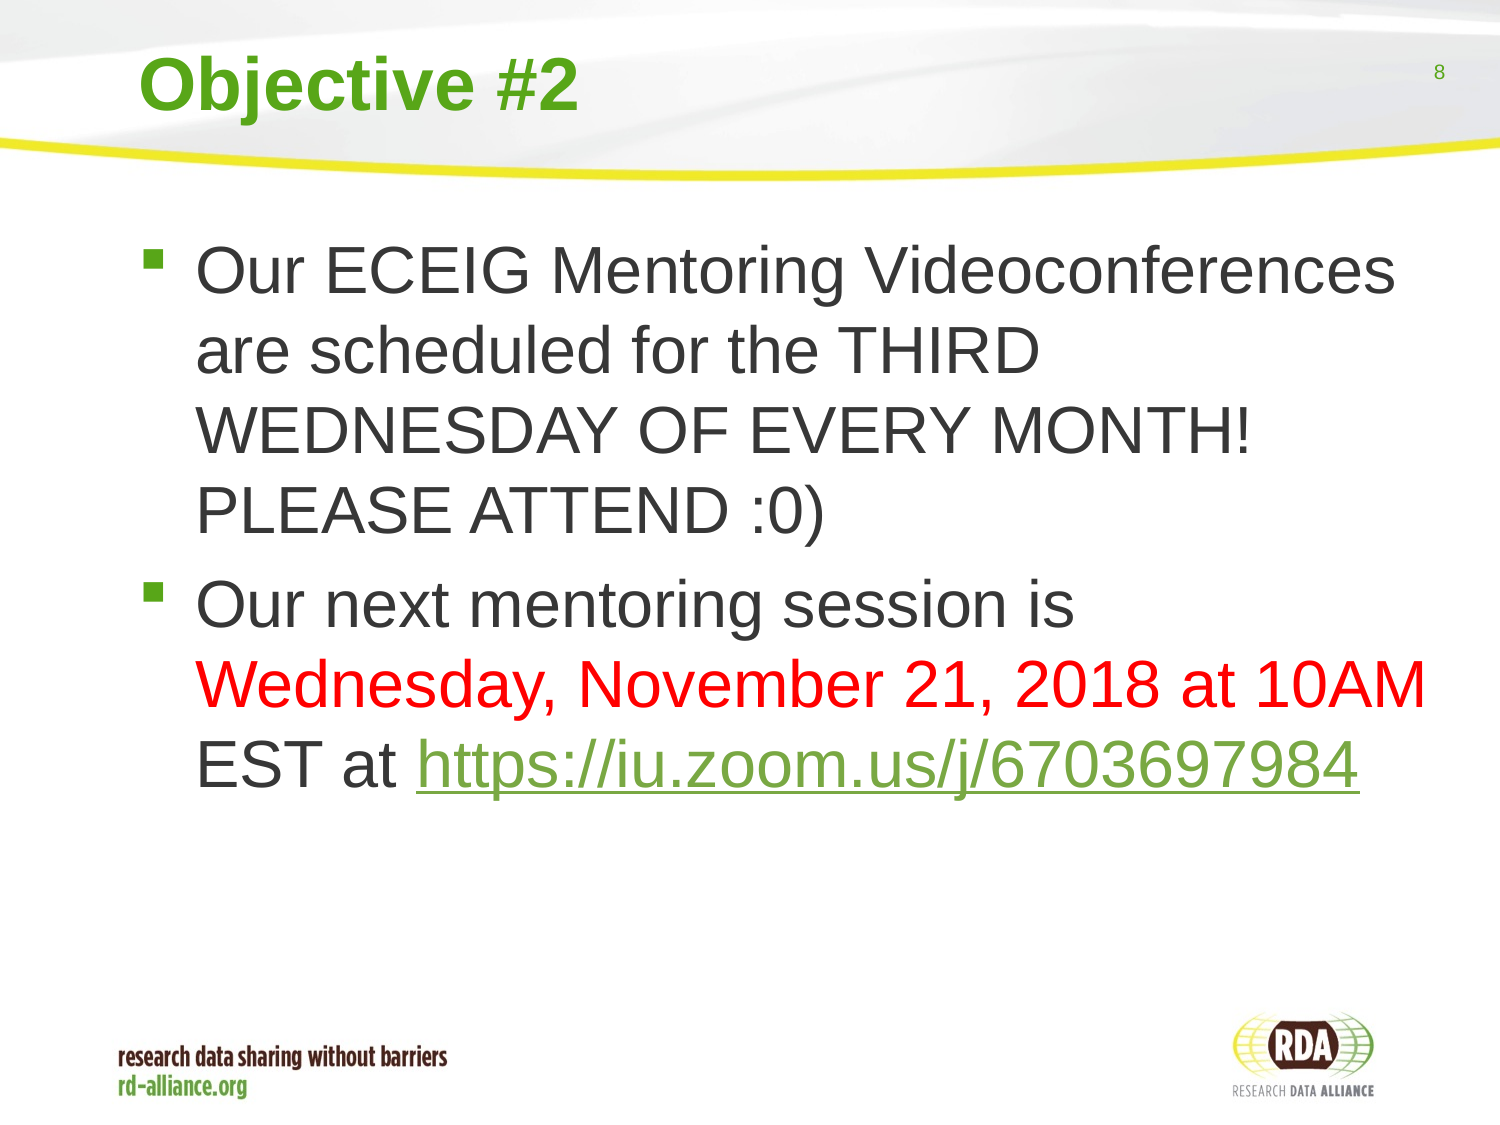

# Objective #2
Our ECEIG Mentoring Videoconferences are scheduled for the THIRD WEDNESDAY OF EVERY MONTH! PLEASE ATTEND :0)
Our next mentoring session is Wednesday, November 21, 2018 at 10AM EST at https://iu.zoom.us/j/6703697984